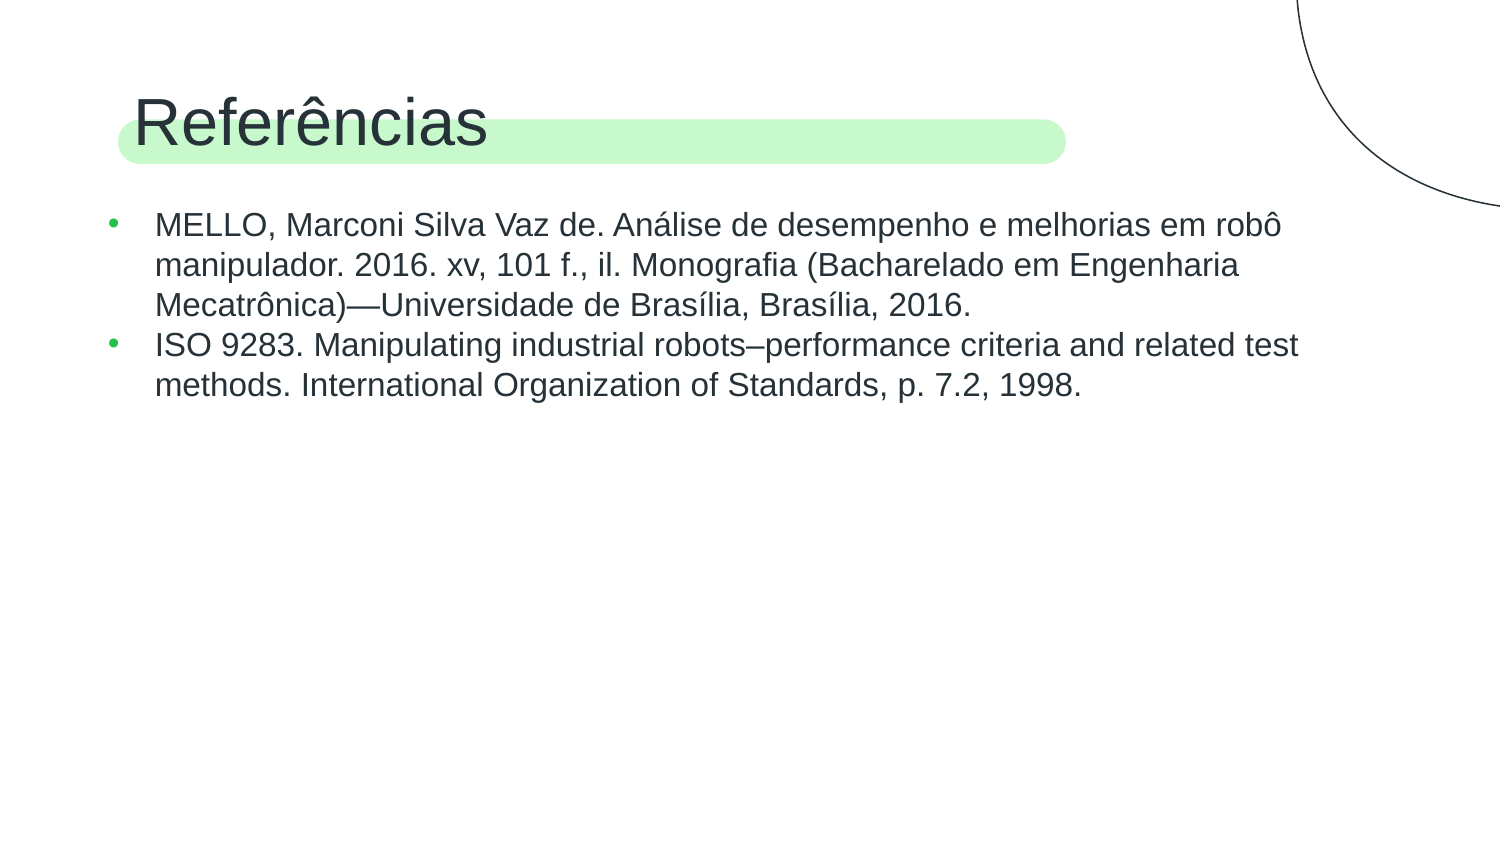

# Referências
MELLO, Marconi Silva Vaz de. Análise de desempenho e melhorias em robô manipulador. 2016. xv, 101 f., il. Monografia (Bacharelado em Engenharia Mecatrônica)—Universidade de Brasília, Brasília, 2016.
ISO 9283. Manipulating industrial robots–performance criteria and related test methods. International Organization of Standards, p. 7.2, 1998.